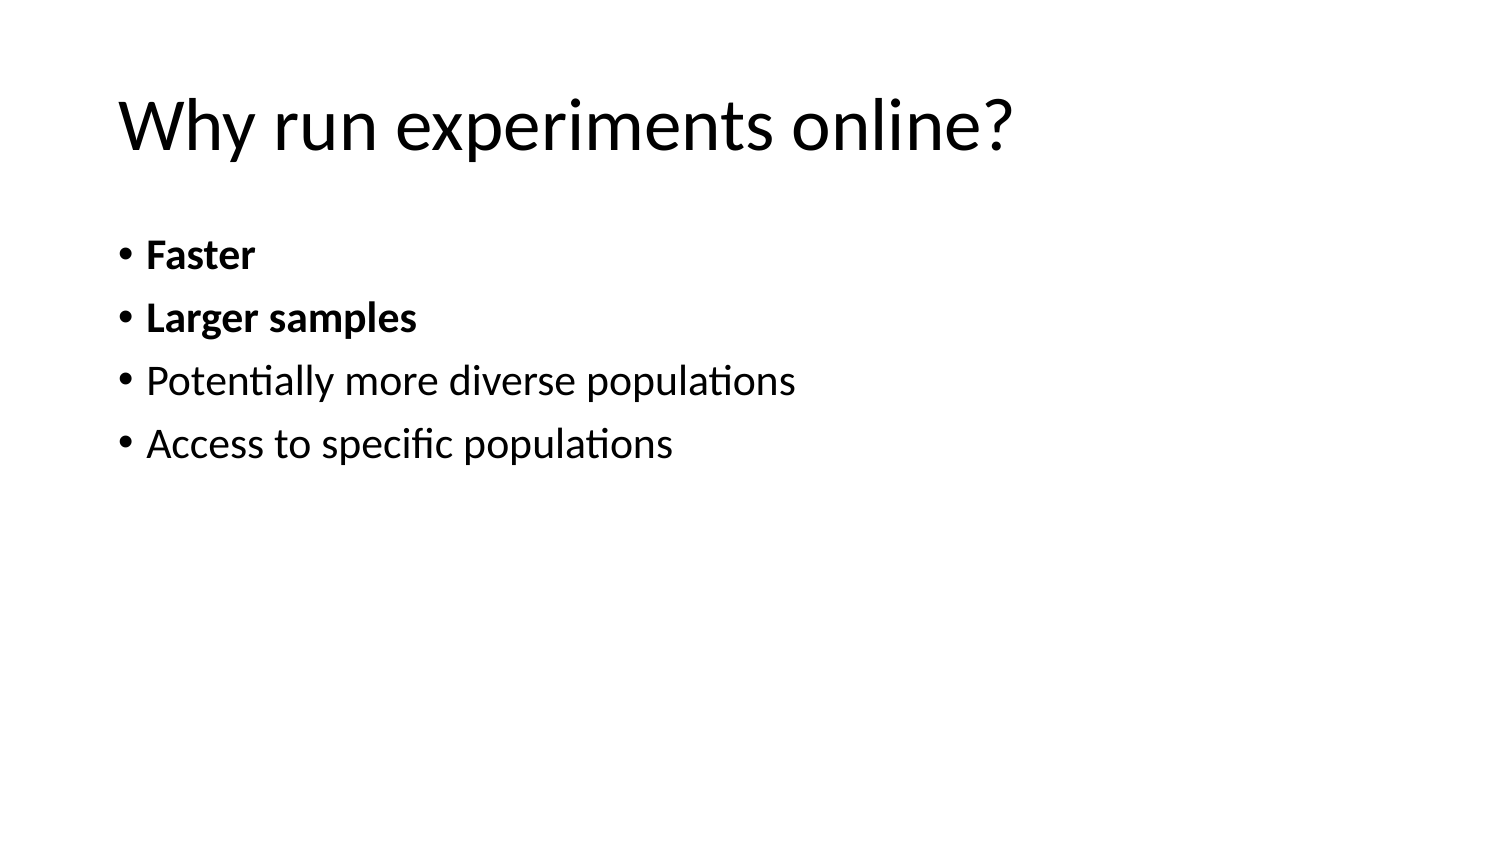

# Why run experiments online?
Faster
Larger samples
Potentially more diverse populations
Access to specific populations